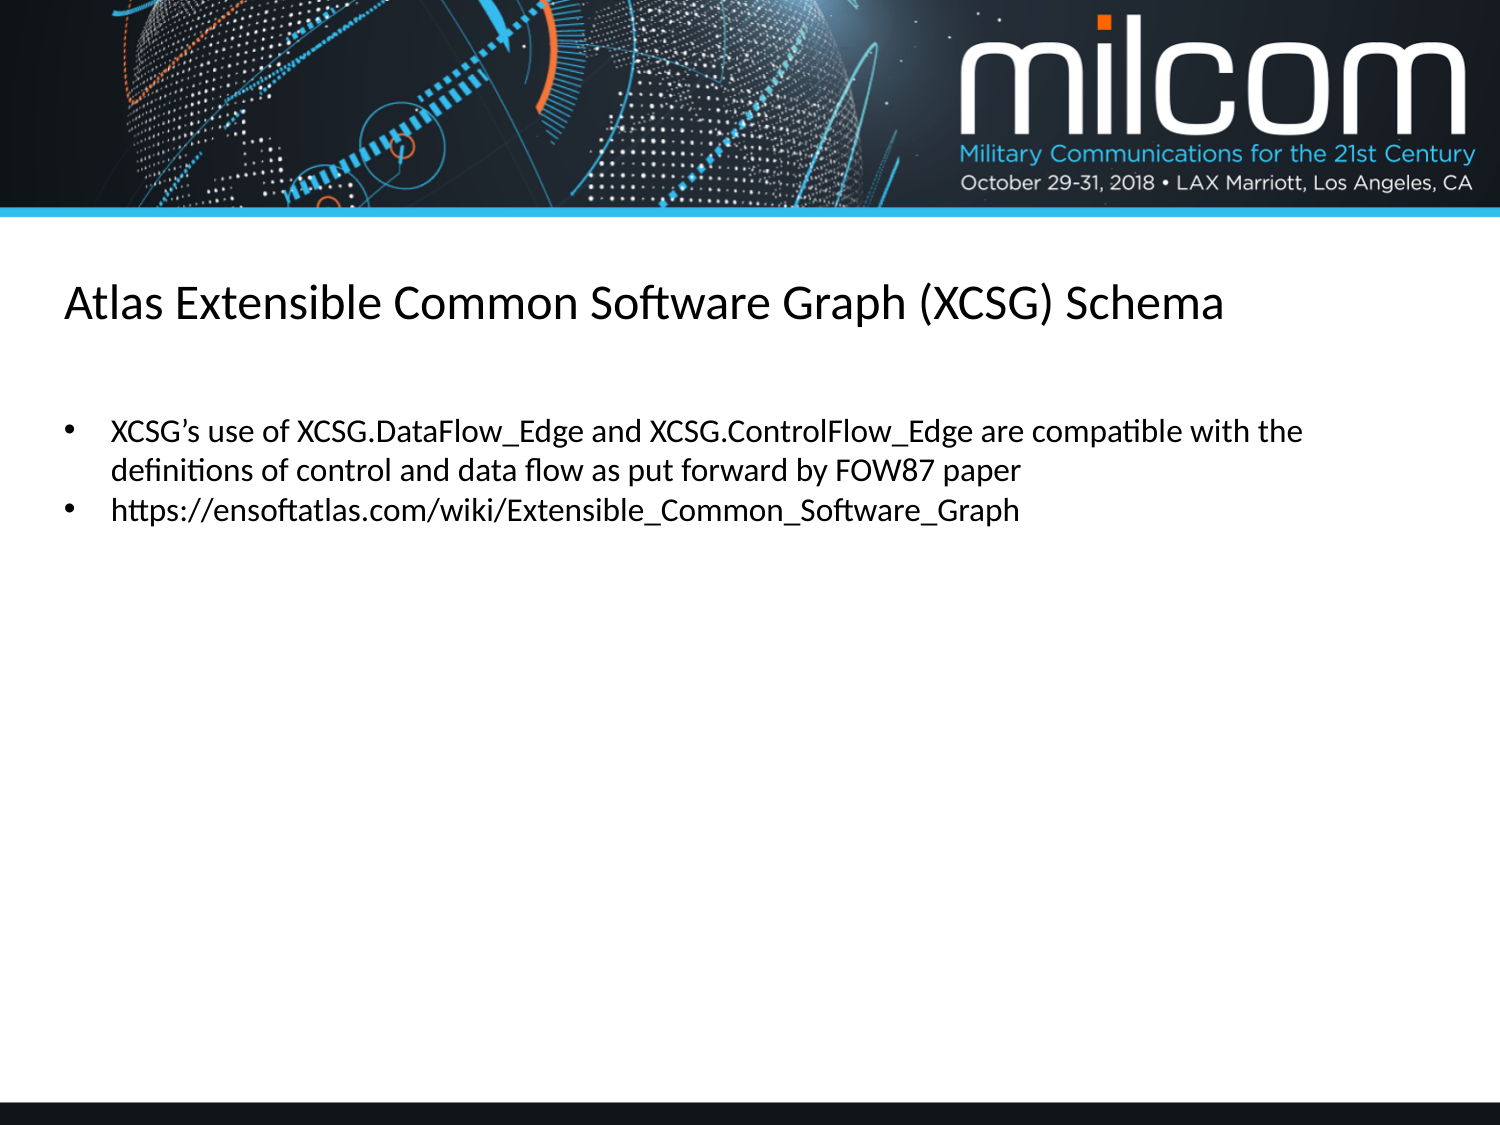

# Atlas Extensible Common Software Graph (XCSG) Schema
XCSG’s use of XCSG.DataFlow_Edge and XCSG.ControlFlow_Edge are compatible with the definitions of control and data flow as put forward by FOW87 paper
https://ensoftatlas.com/wiki/Extensible_Common_Software_Graph